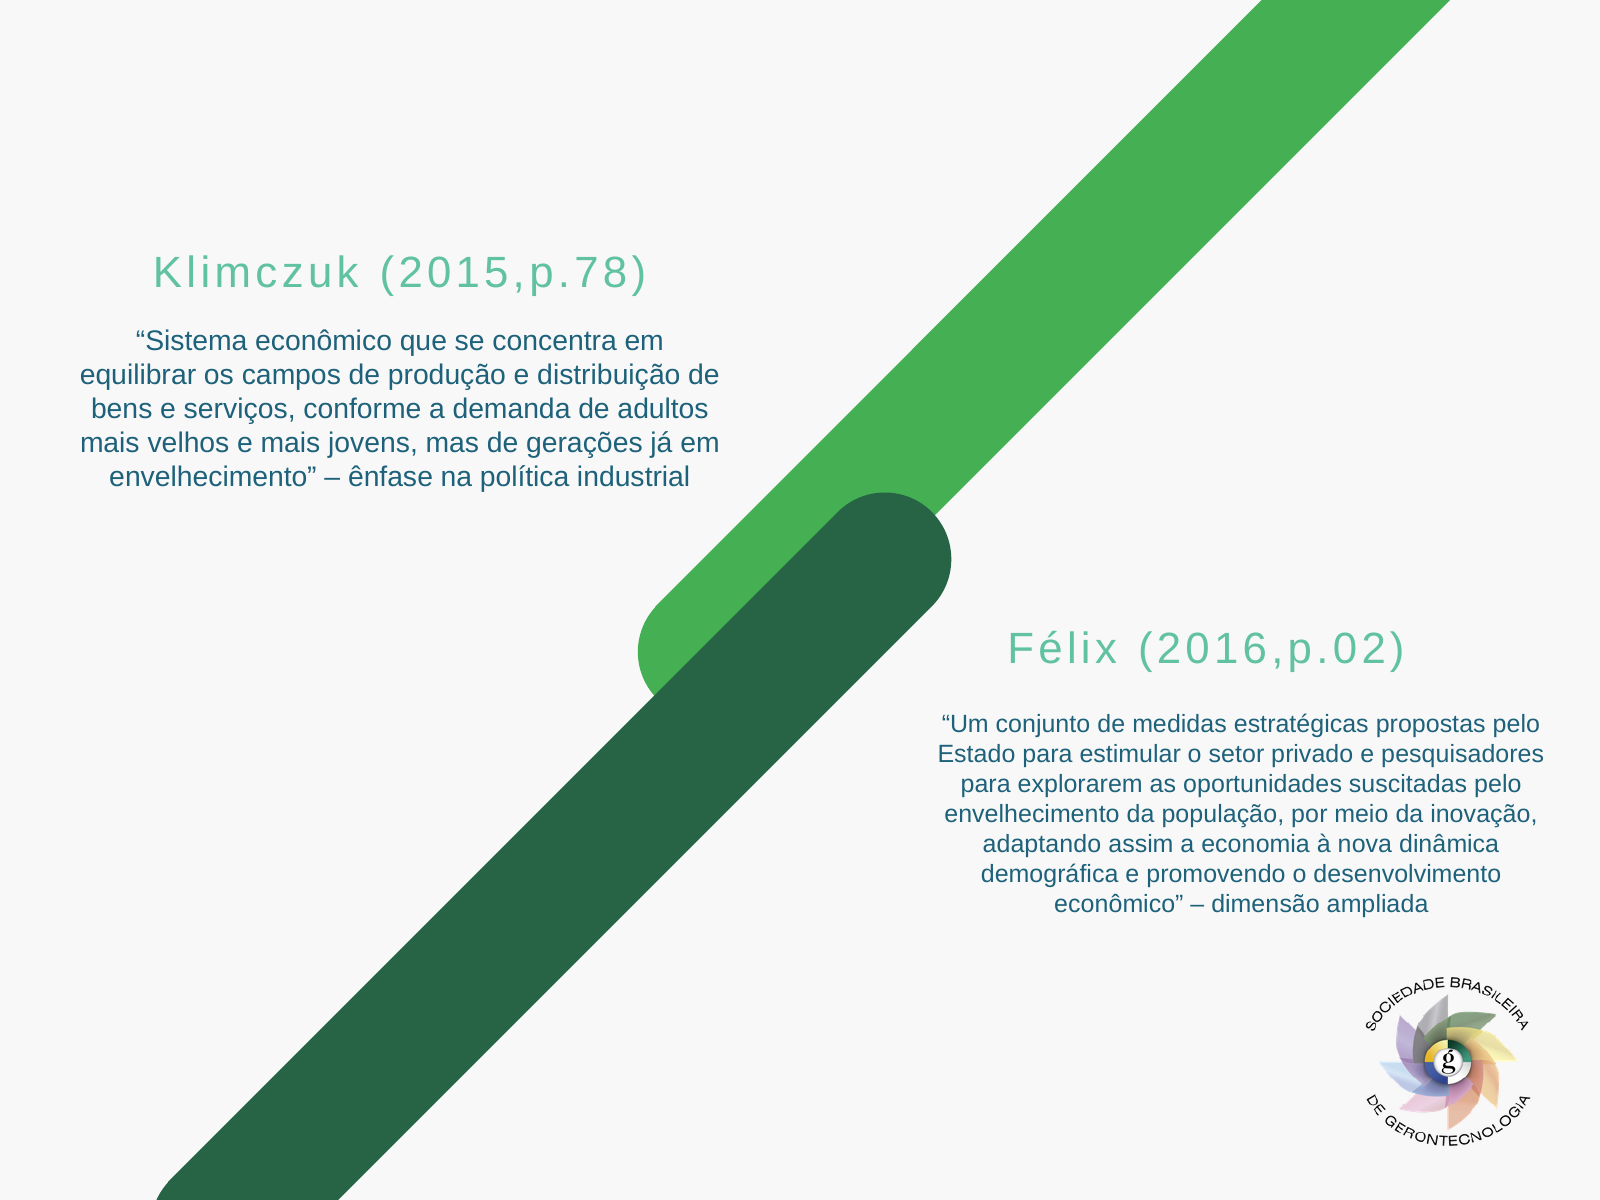

Klimczuk (2015,p.78)
“Sistema econômico que se concentra em equilibrar os campos de produção e distribuição de bens e serviços, conforme a demanda de adultos mais velhos e mais jovens, mas de gerações já em envelhecimento” – ênfase na política industrial
Félix (2016,p.02)
“Um conjunto de medidas estratégicas propostas pelo Estado para estimular o setor privado e pesquisadores para explorarem as oportunidades suscitadas pelo envelhecimento da população, por meio da inovação, adaptando assim a economia à nova dinâmica demográfica e promovendo o desenvolvimento econômico” – dimensão ampliada